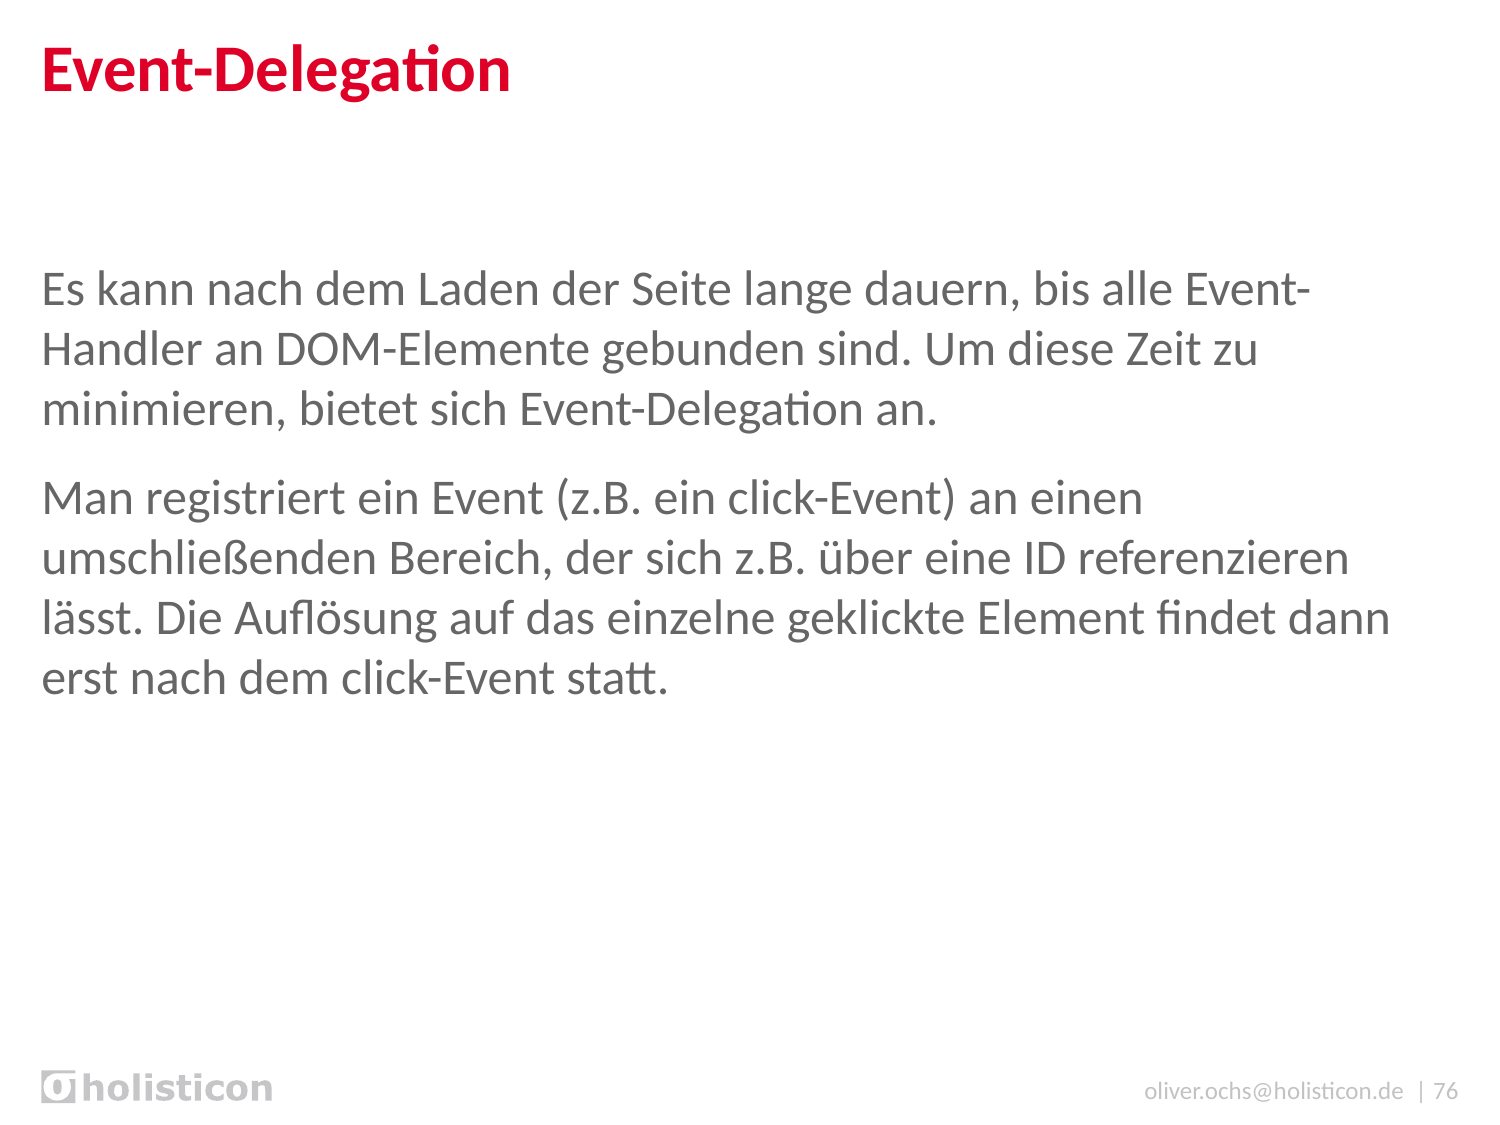

# Event-Delegation
Es kann nach dem Laden der Seite lange dauern, bis alle Event-Handler an DOM-Elemente gebunden sind. Um diese Zeit zu minimieren, bietet sich Event-Delegation an.
Man registriert ein Event (z.B. ein click-Event) an einen umschließenden Bereich, der sich z.B. über eine ID referenzieren lässt. Die Auflösung auf das einzelne geklickte Element findet dann erst nach dem click-Event statt.